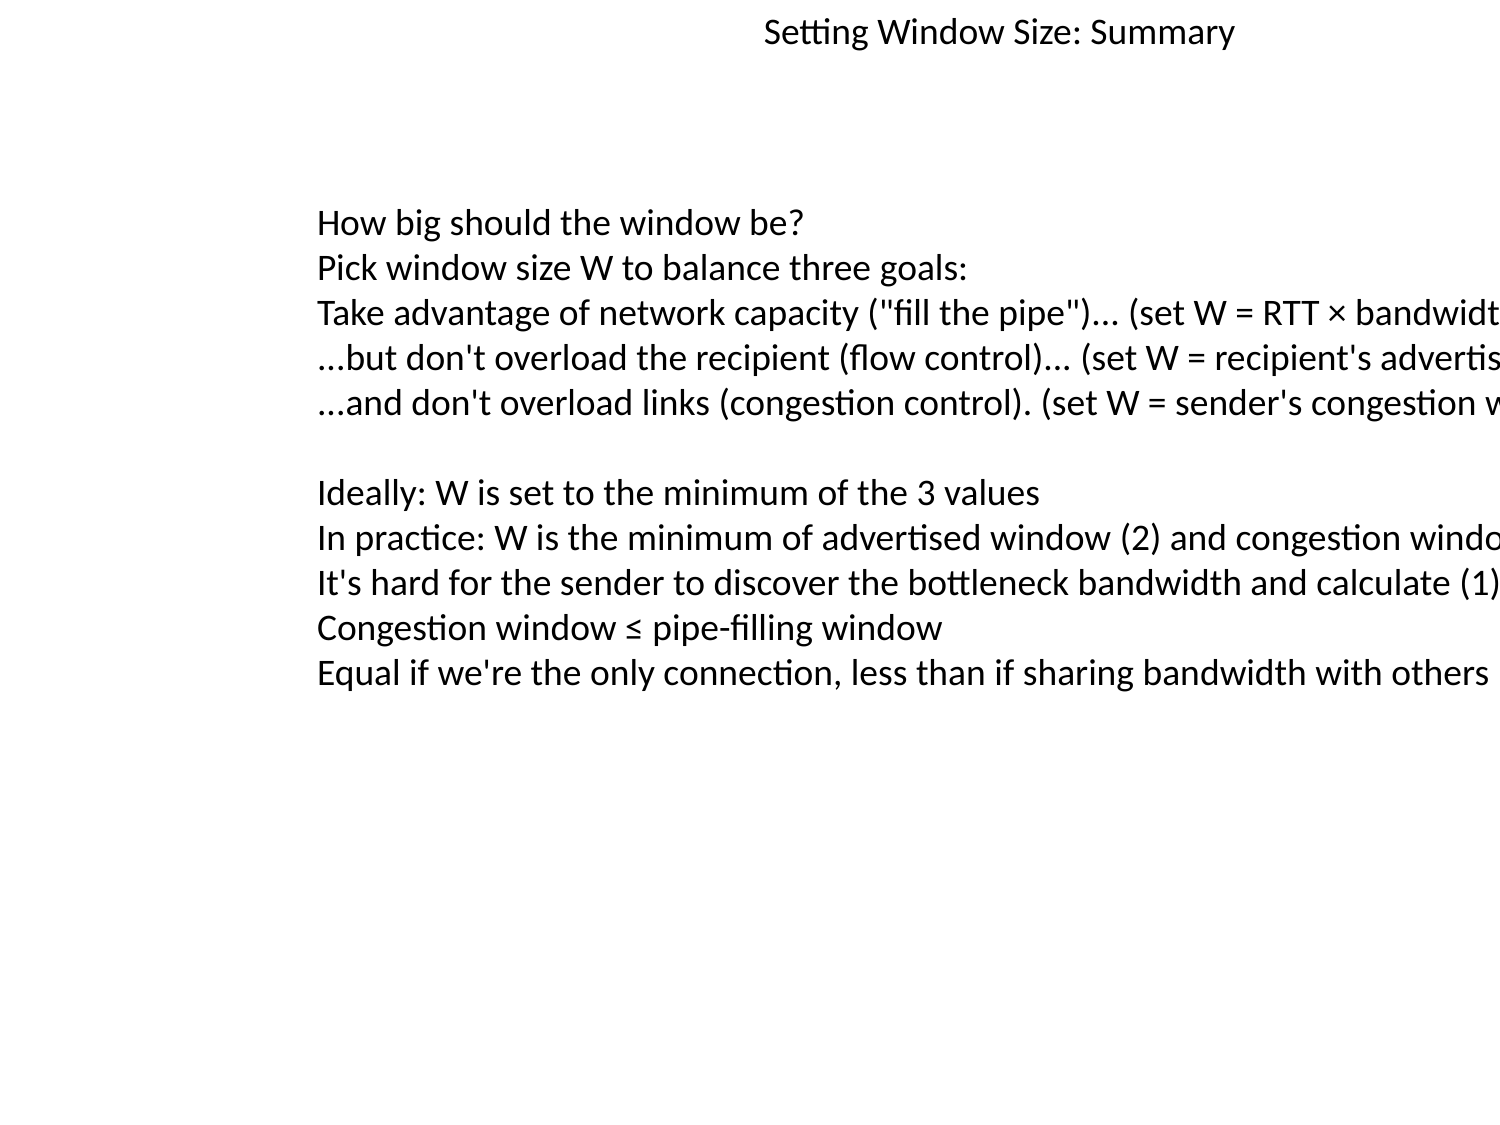

Setting Window Size: Summary
How big should the window be?
Pick window size W to balance three goals:
Take advantage of network capacity ("fill the pipe")... (set W = RTT × bandwidth)
...but don't overload the recipient (flow control)... (set W = recipient's advertised window)
...and don't overload links (congestion control). (set W = sender's congestion window)

Ideally: W is set to the minimum of the 3 values
In practice: W is the minimum of advertised window (2) and congestion window (3)
It's hard for the sender to discover the bottleneck bandwidth and calculate (1)
Congestion window ≤ pipe-filling window
Equal if we're the only connection, less than if sharing bandwidth with others